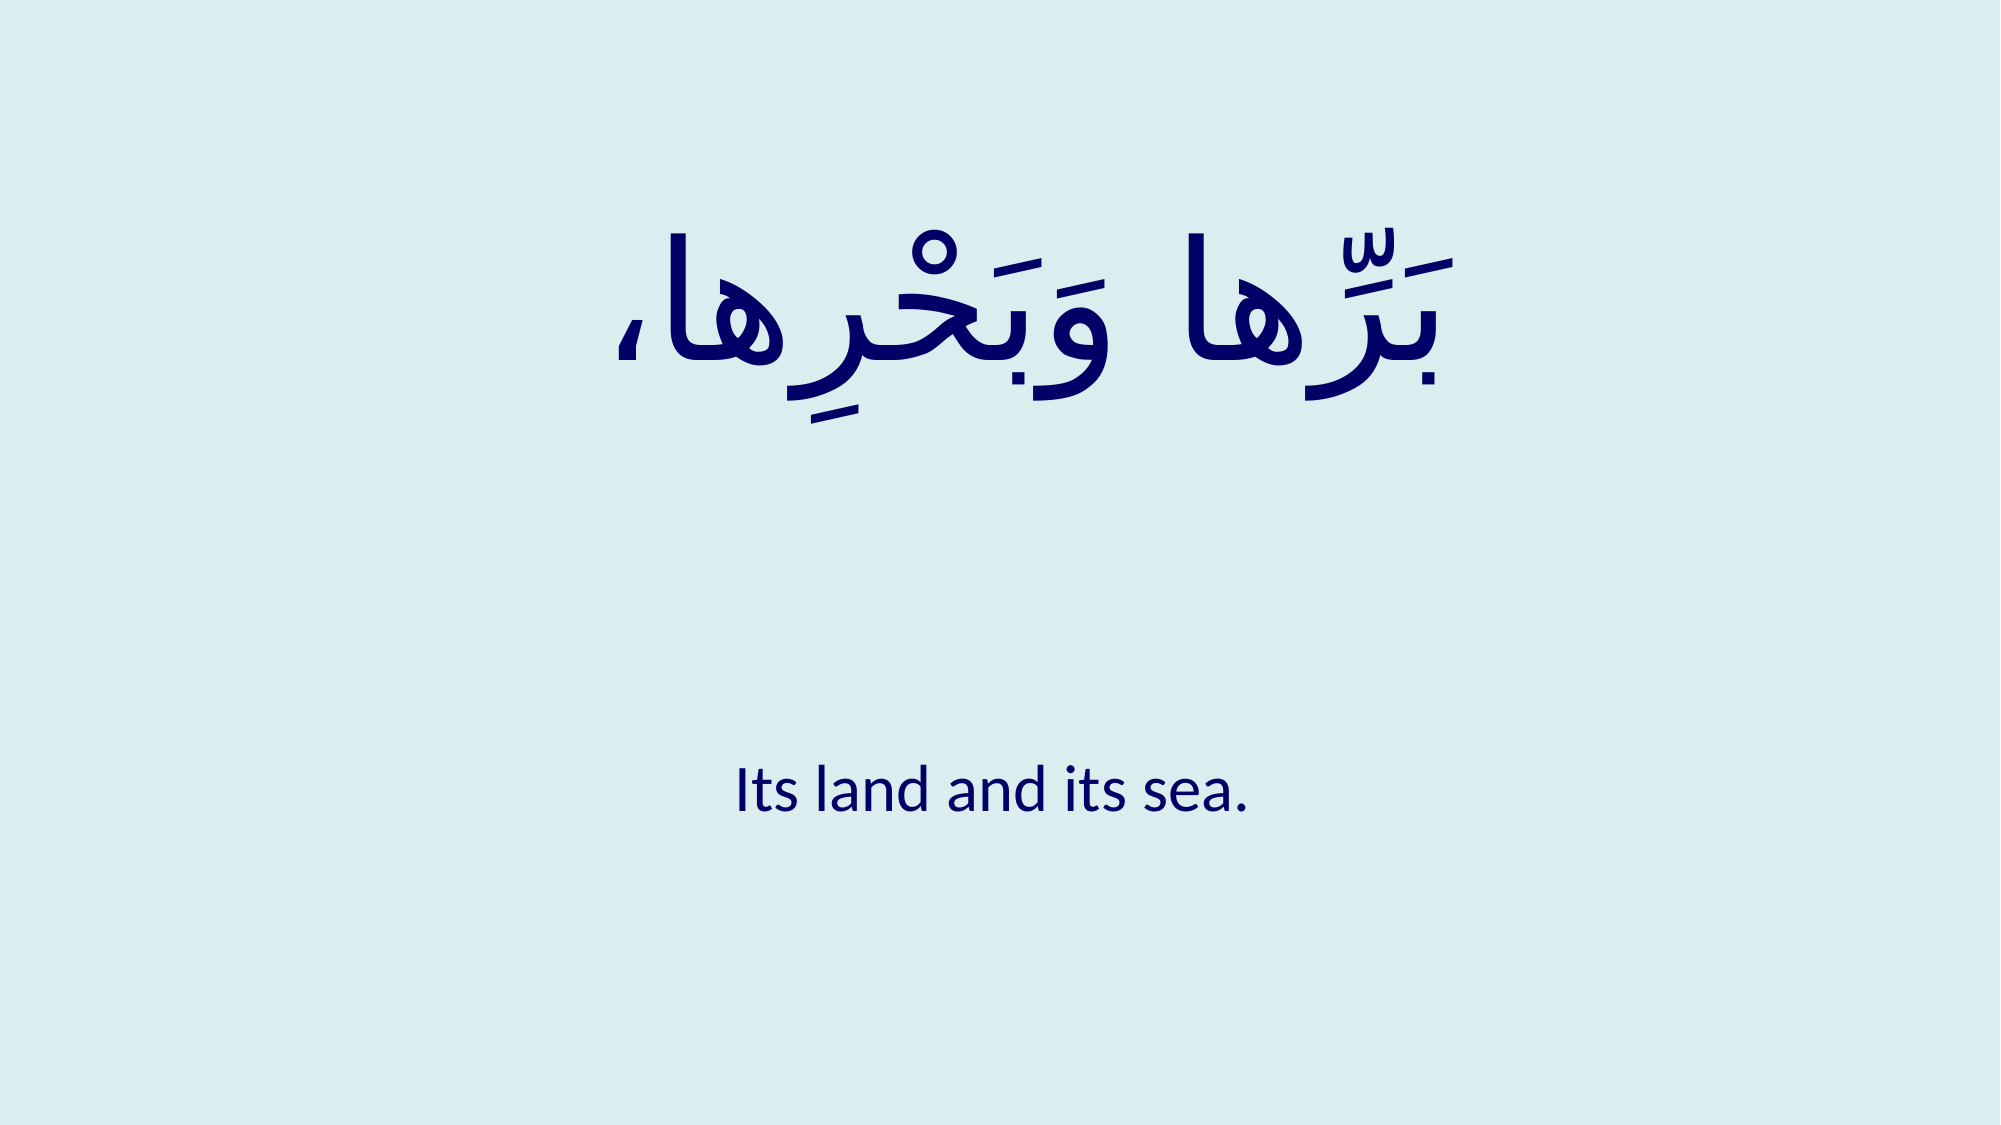

# بَرِّها وَبَحْرِها،
Its land and its sea.